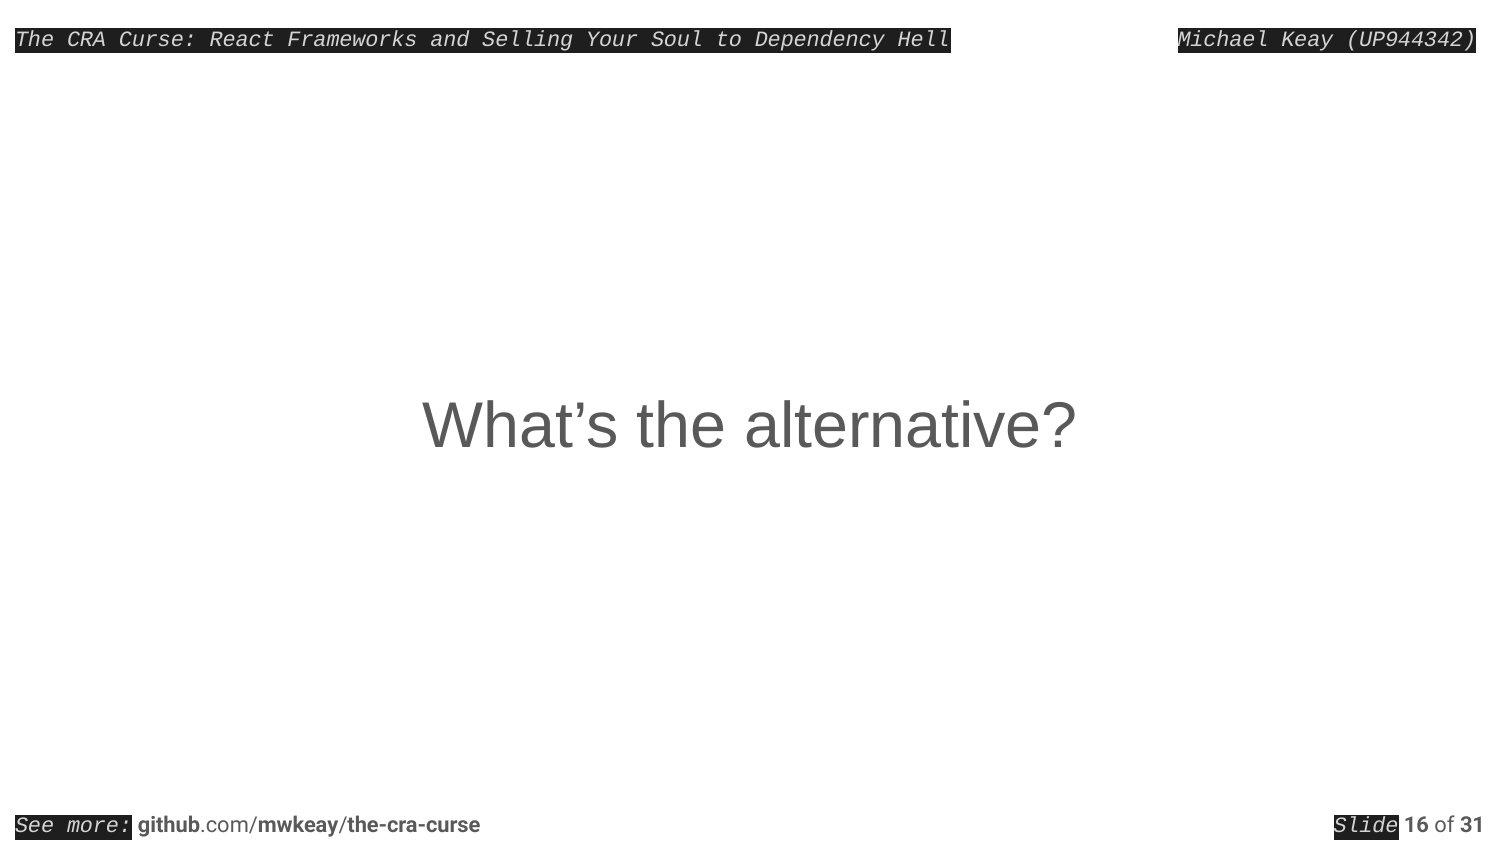

The CRA Curse: React Frameworks and Selling Your Soul to Dependency Hell
Michael Keay (UP944342)
What’s the alternative?
See more: github.com/mwkeay/the-cra-curse
Slide 16 of 31